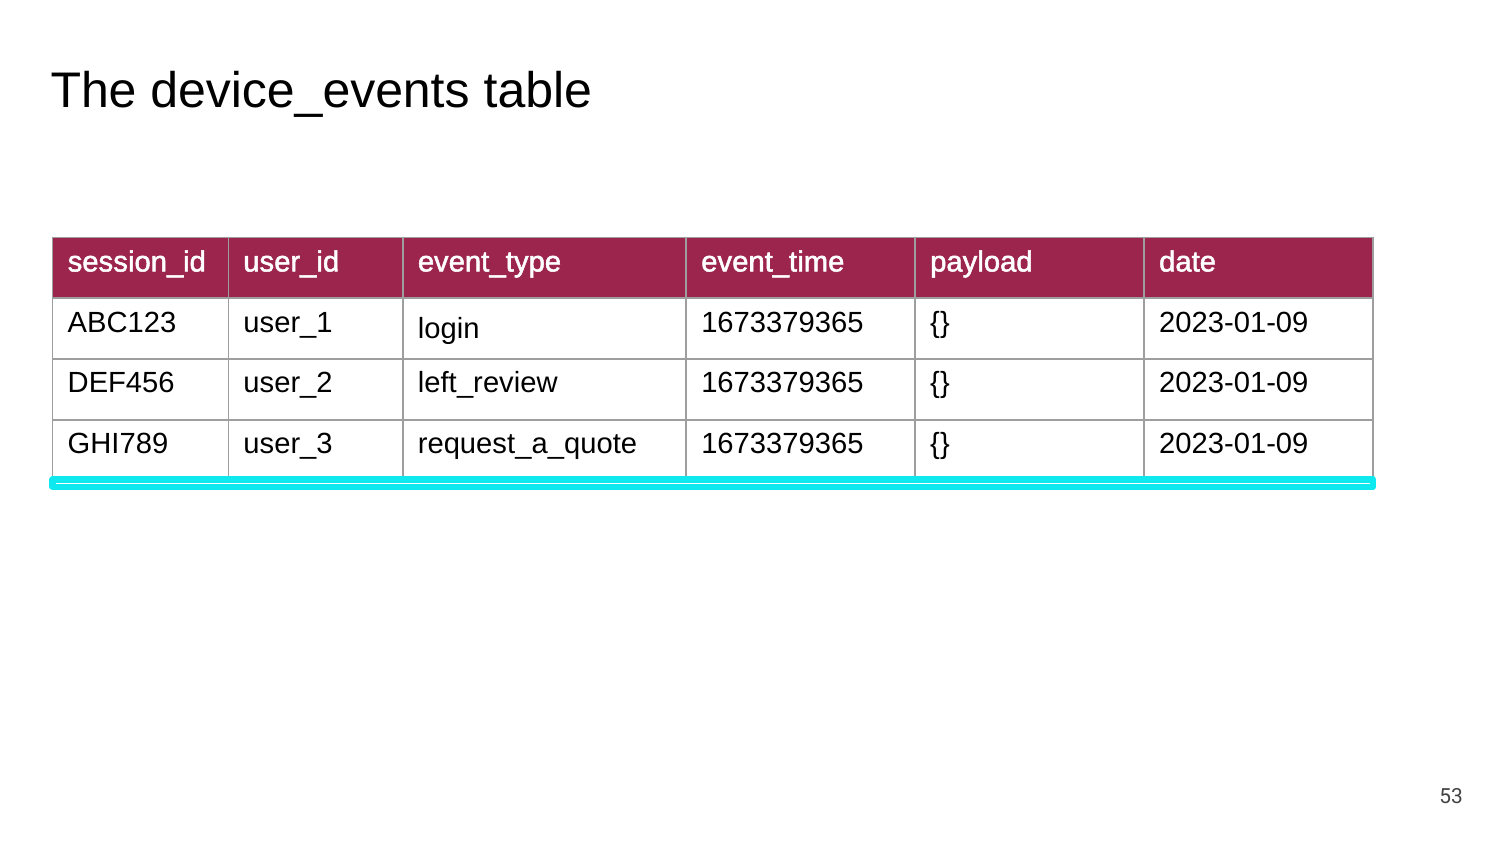

The device_events table
| session\_id | user\_id | event\_type | event\_time | payload | date |
| --- | --- | --- | --- | --- | --- |
| ABC123 | user\_1 | login | 1673379365 | {} | 2023-01-09 |
| DEF456 | user\_2 | left\_review | 1673379365 | {} | 2023-01-09 |
| GHI789 | user\_3 | request\_a\_quote | 1673379365 | {} | 2023-01-09 |

53